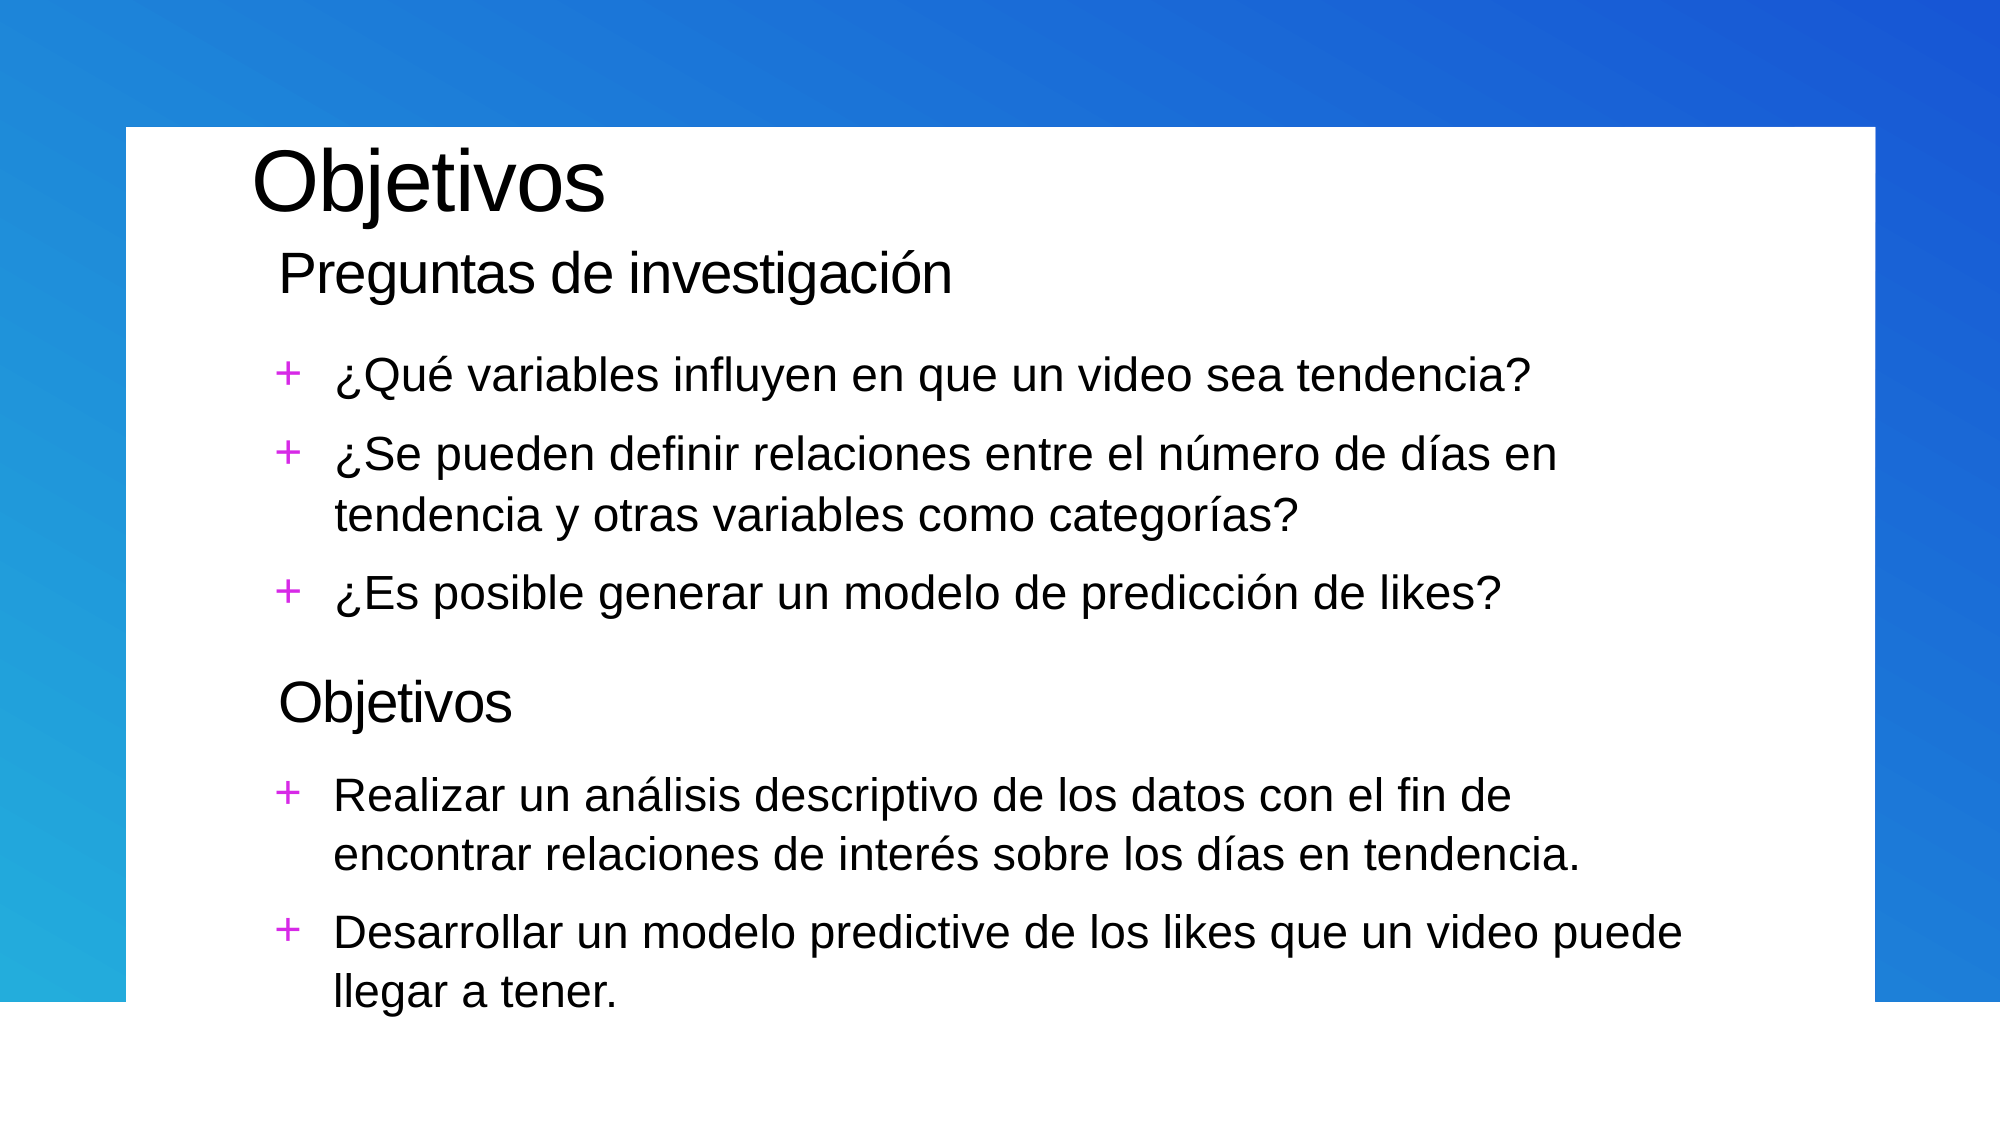

# Objetivos
Preguntas de investigación
¿Qué variables influyen en que un video sea tendencia?
¿Se pueden definir relaciones entre el número de días en tendencia y otras variables como categorías?
¿Es posible generar un modelo de predicción de likes?

Objetivos
Realizar un análisis descriptivo de los datos con el fin de encontrar relaciones de interés sobre los días en tendencia.
Desarrollar un modelo predictive de los likes que un video puede llegar a tener.